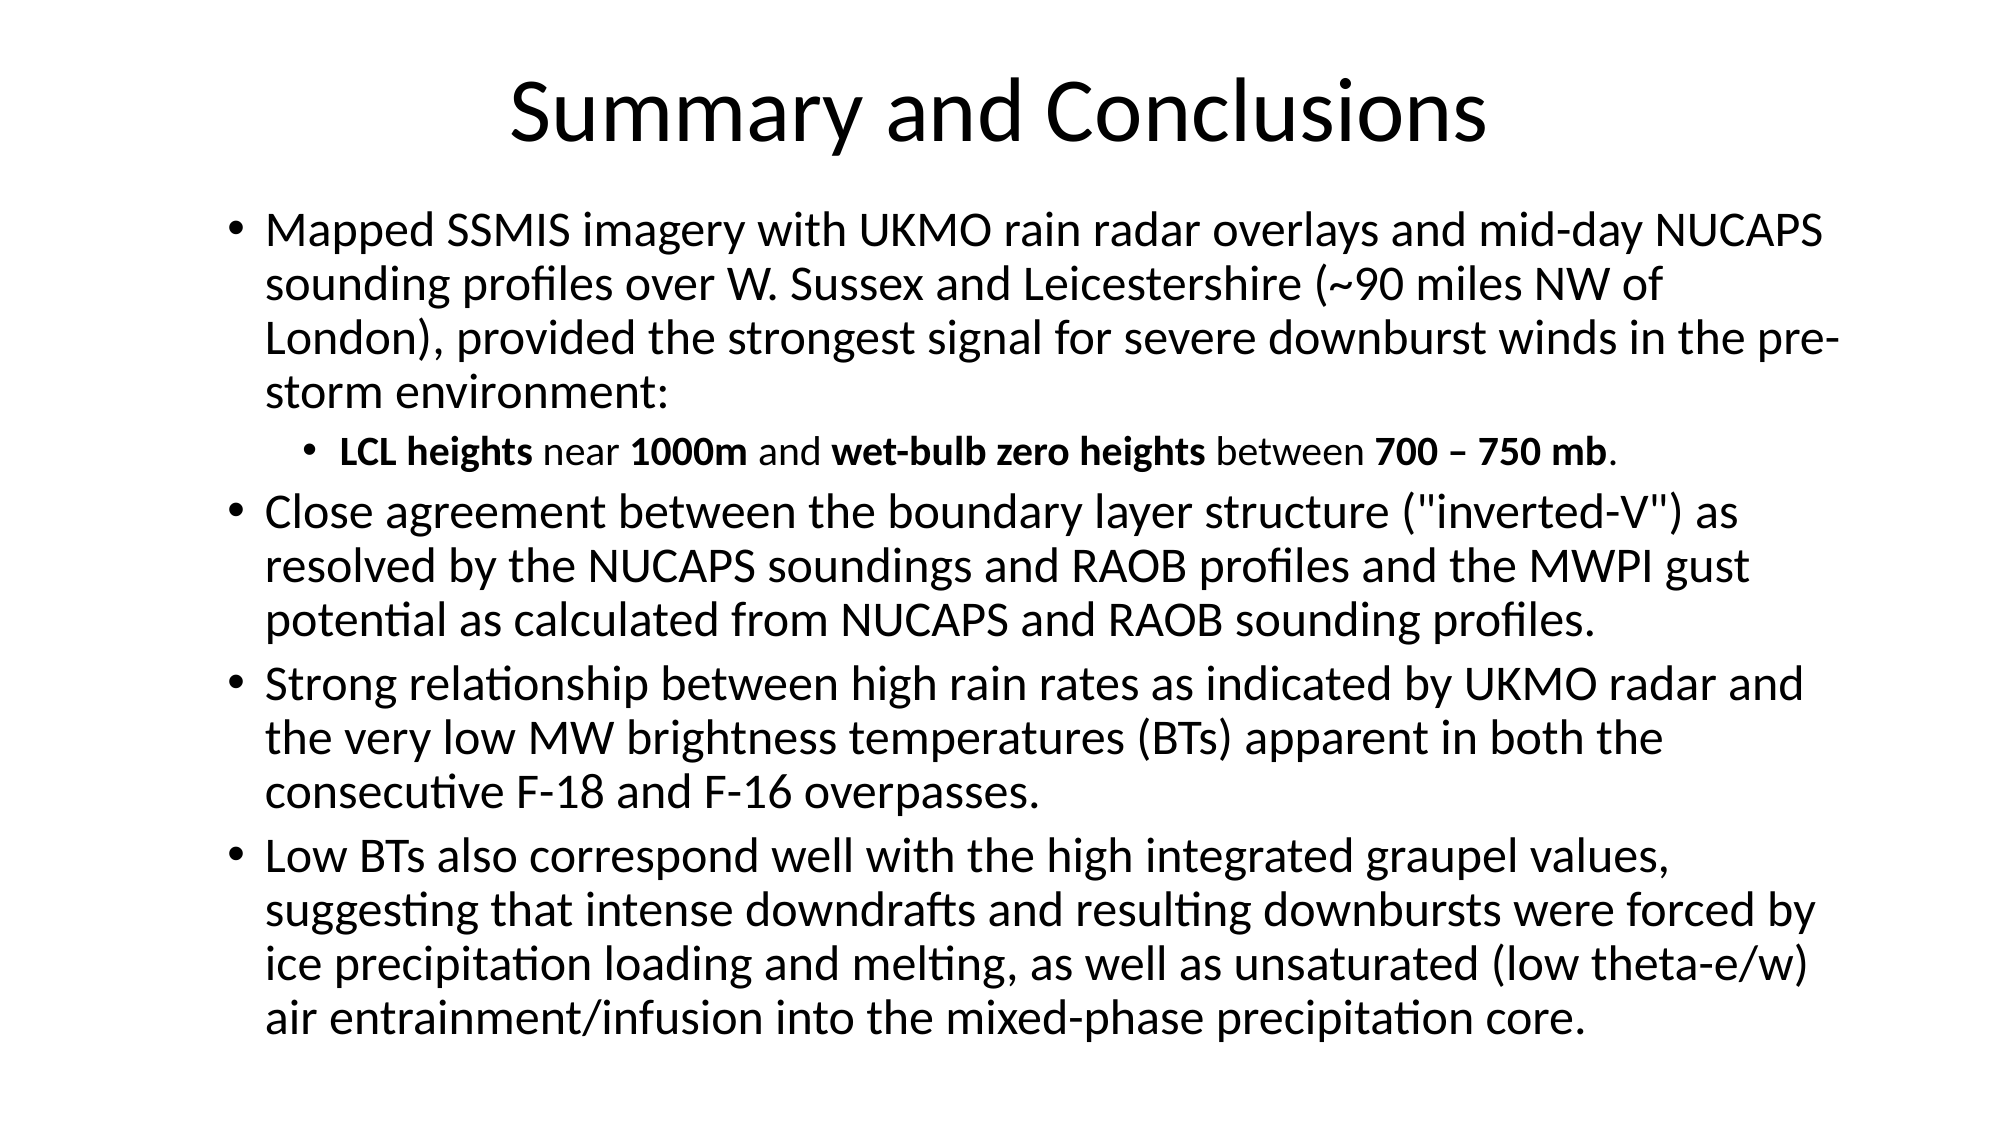

# Summary and Conclusions
Mapped SSMIS imagery with UKMO rain radar overlays and mid-day NUCAPS sounding profiles over W. Sussex and Leicestershire (~90 miles NW of London), provided the strongest signal for severe downburst winds in the pre-storm environment:
LCL heights near 1000m and wet-bulb zero heights between 700 – 750 mb.
Close agreement between the boundary layer structure ("inverted-V") as resolved by the NUCAPS soundings and RAOB profiles and the MWPI gust potential as calculated from NUCAPS and RAOB sounding profiles.
Strong relationship between high rain rates as indicated by UKMO radar and the very low MW brightness temperatures (BTs) apparent in both the consecutive F-18 and F-16 overpasses.
Low BTs also correspond well with the high integrated graupel values, suggesting that intense downdrafts and resulting downbursts were forced by ice precipitation loading and melting, as well as unsaturated (low theta-e/w) air entrainment/infusion into the mixed-phase precipitation core.